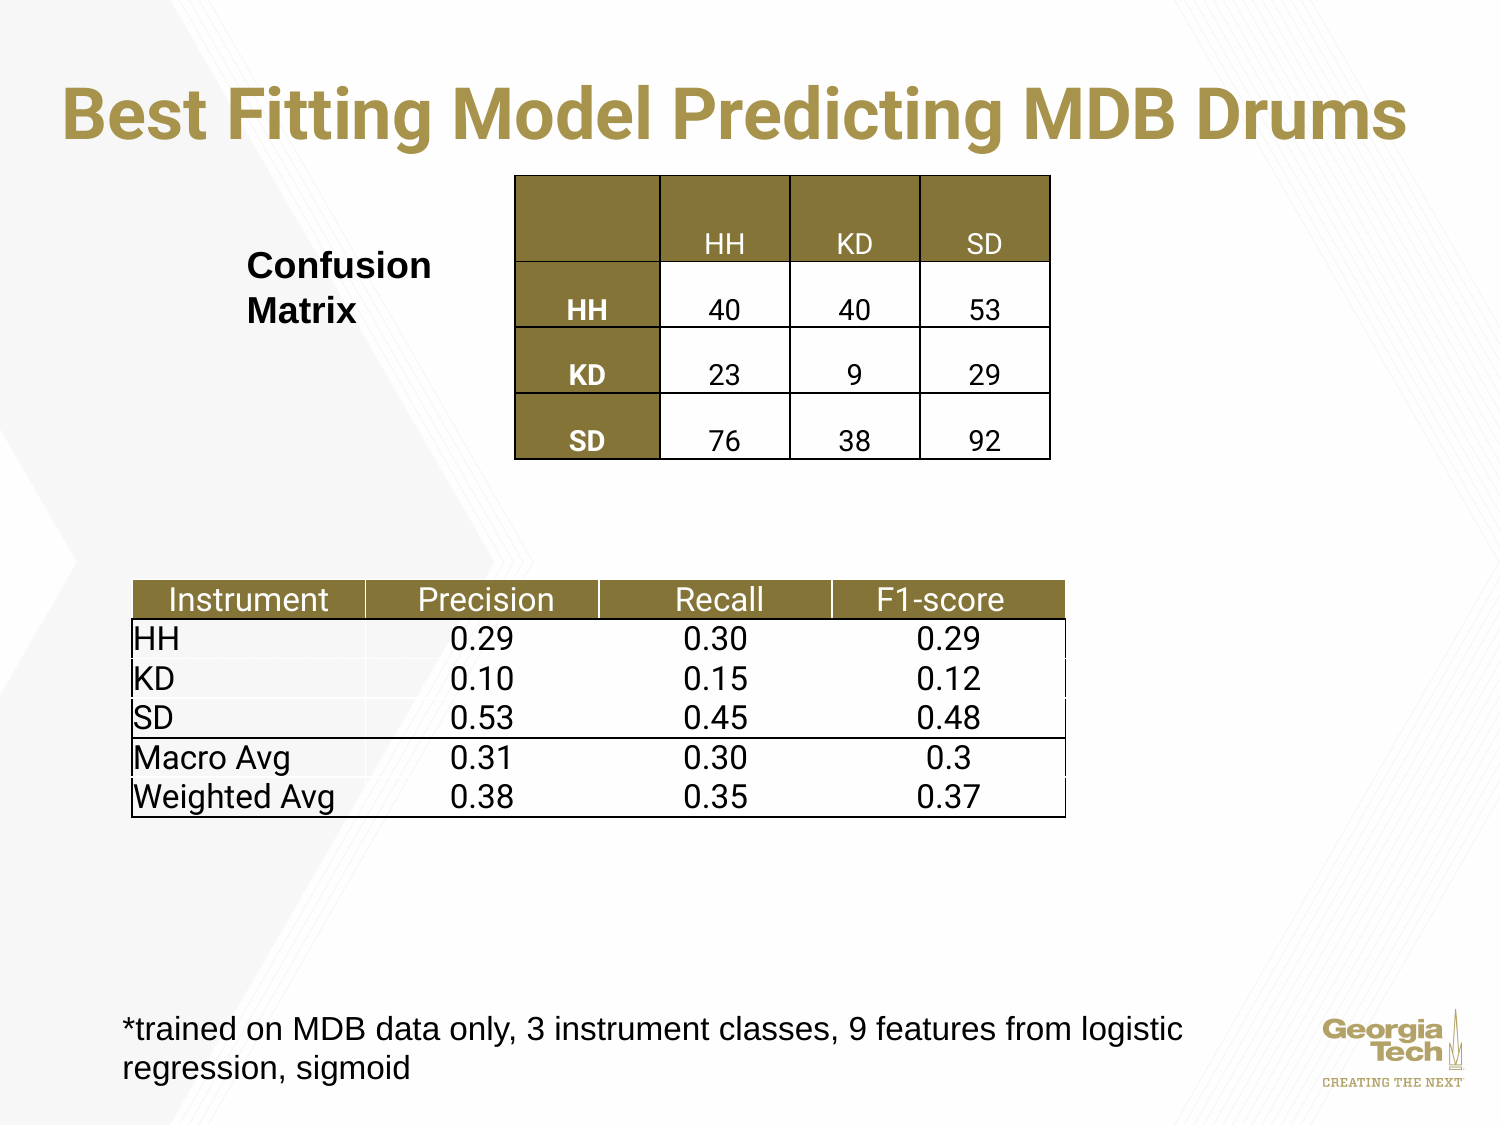

# Best Fitting Model Predicting MDB Drums
|  | HH | KD | SD |
| --- | --- | --- | --- |
| HH | 40 | 40 | 53 |
| KD | 23 | 9 | 29 |
| SD | 76 | 38 | 92 |
Confusion
Matrix
| Instrument | Precision | Recall | F1-score |
| --- | --- | --- | --- |
| HH | 0.29 | 0.30 | 0.29 |
| KD | 0.10 | 0.15 | 0.12 |
| SD | 0.53 | 0.45 | 0.48 |
| Macro Avg | 0.31 | 0.30 | 0.3 |
| Weighted Avg | 0.38 | 0.35 | 0.37 |
*trained on MDB data only, 3 instrument classes, 9 features from logistic regression, sigmoid